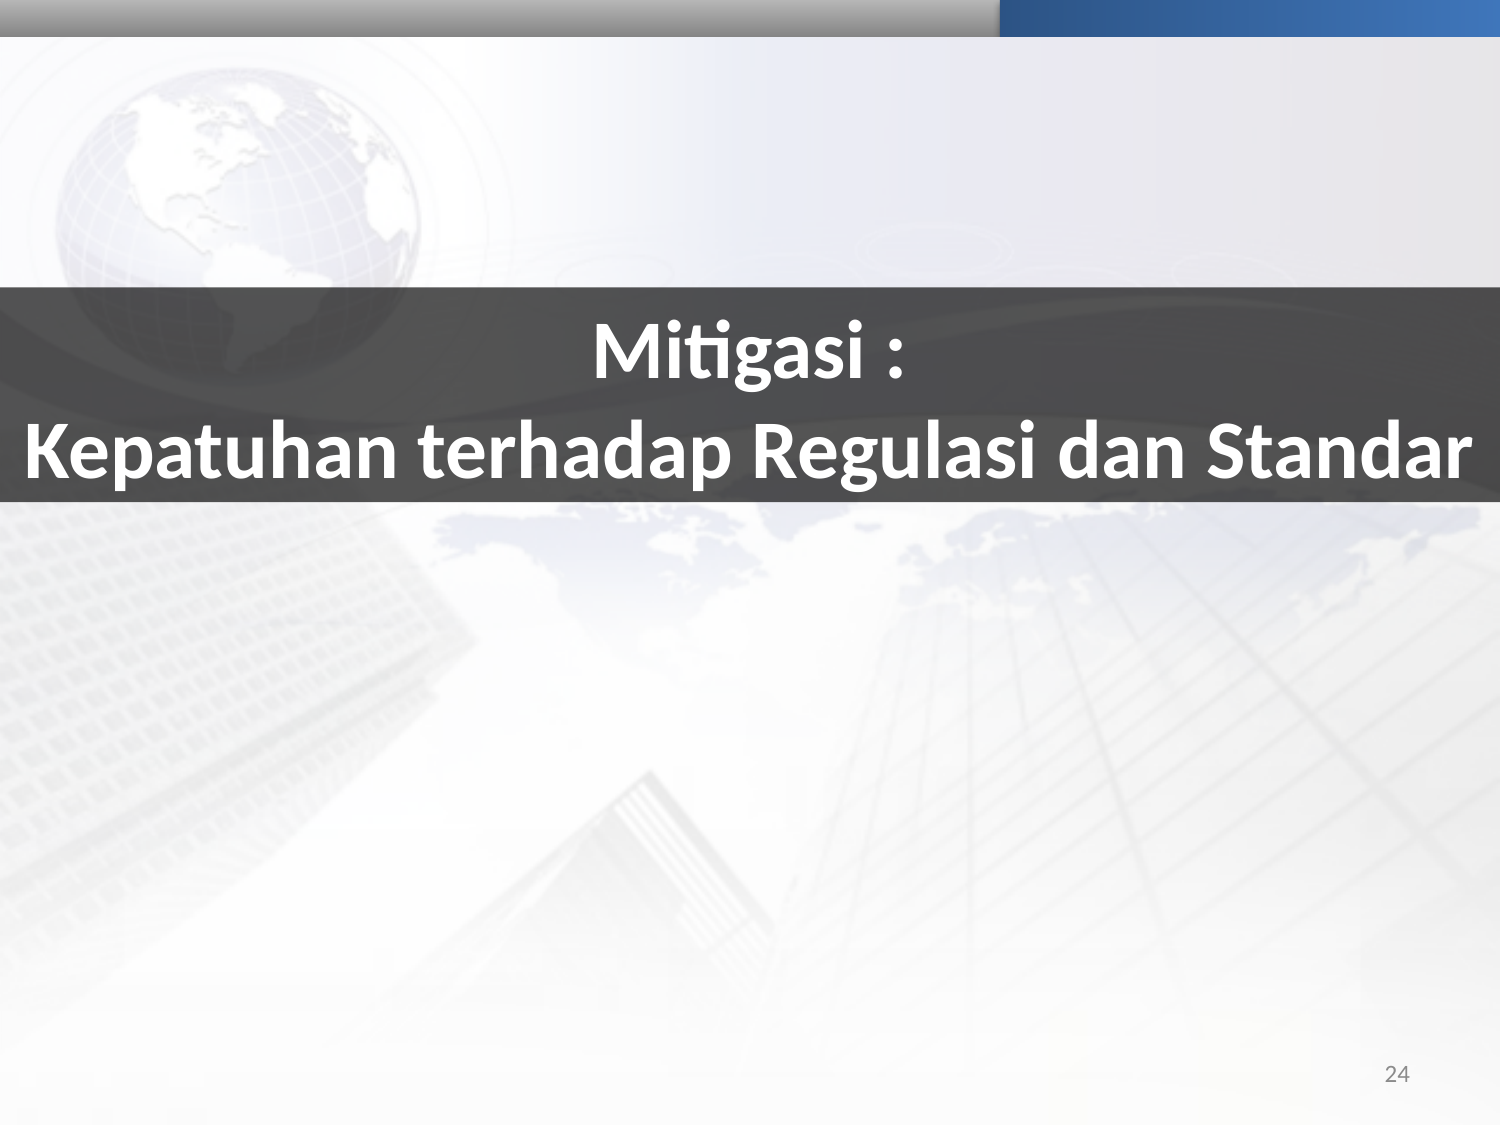

Mitigasi :
Kepatuhan terhadap Regulasi dan Standar
24